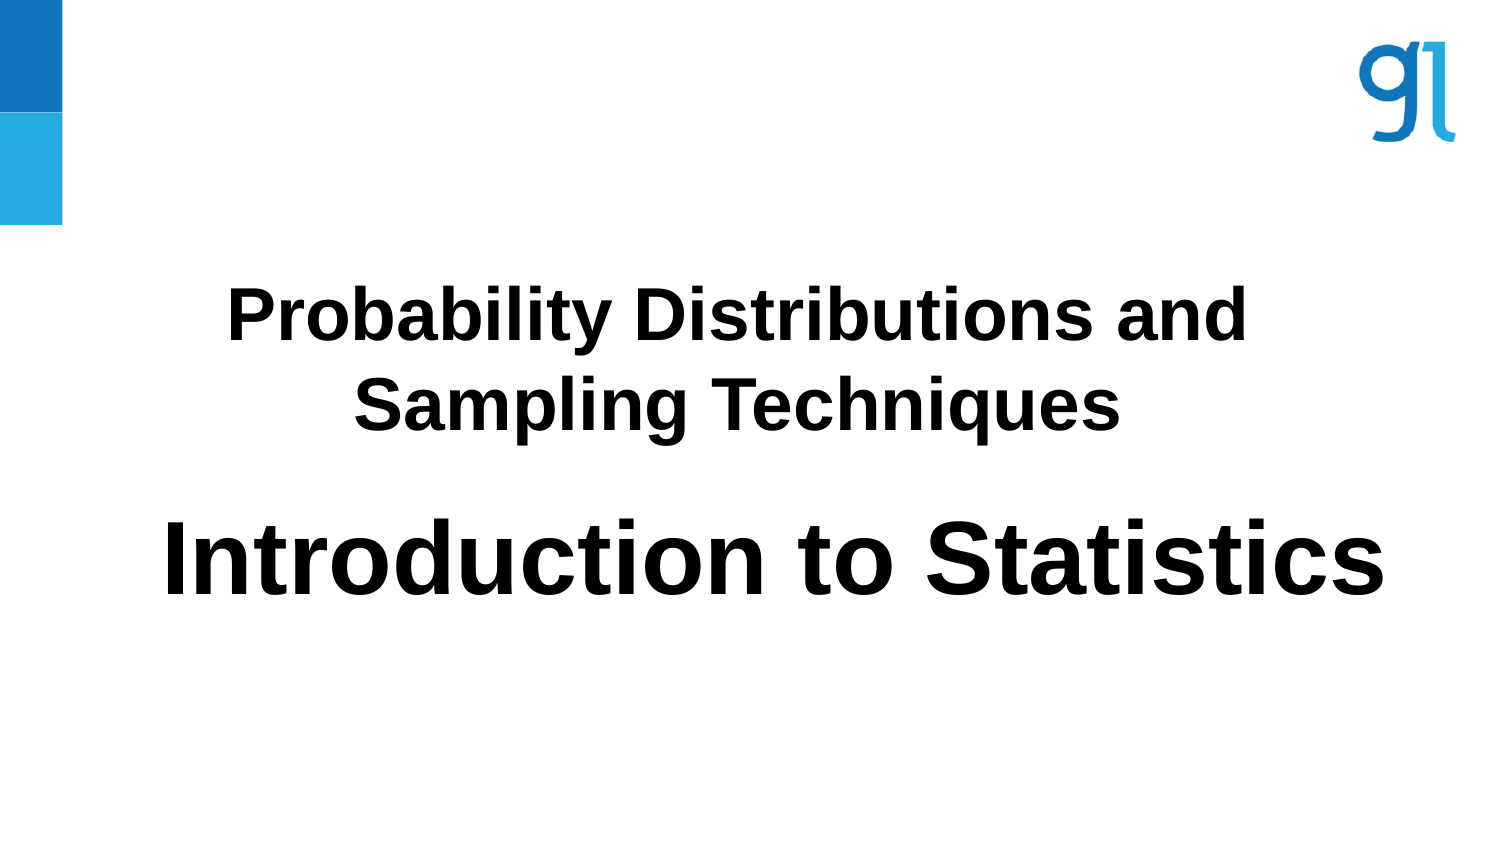

Probability Distributions and Sampling Techniques
# Introduction to Statistics